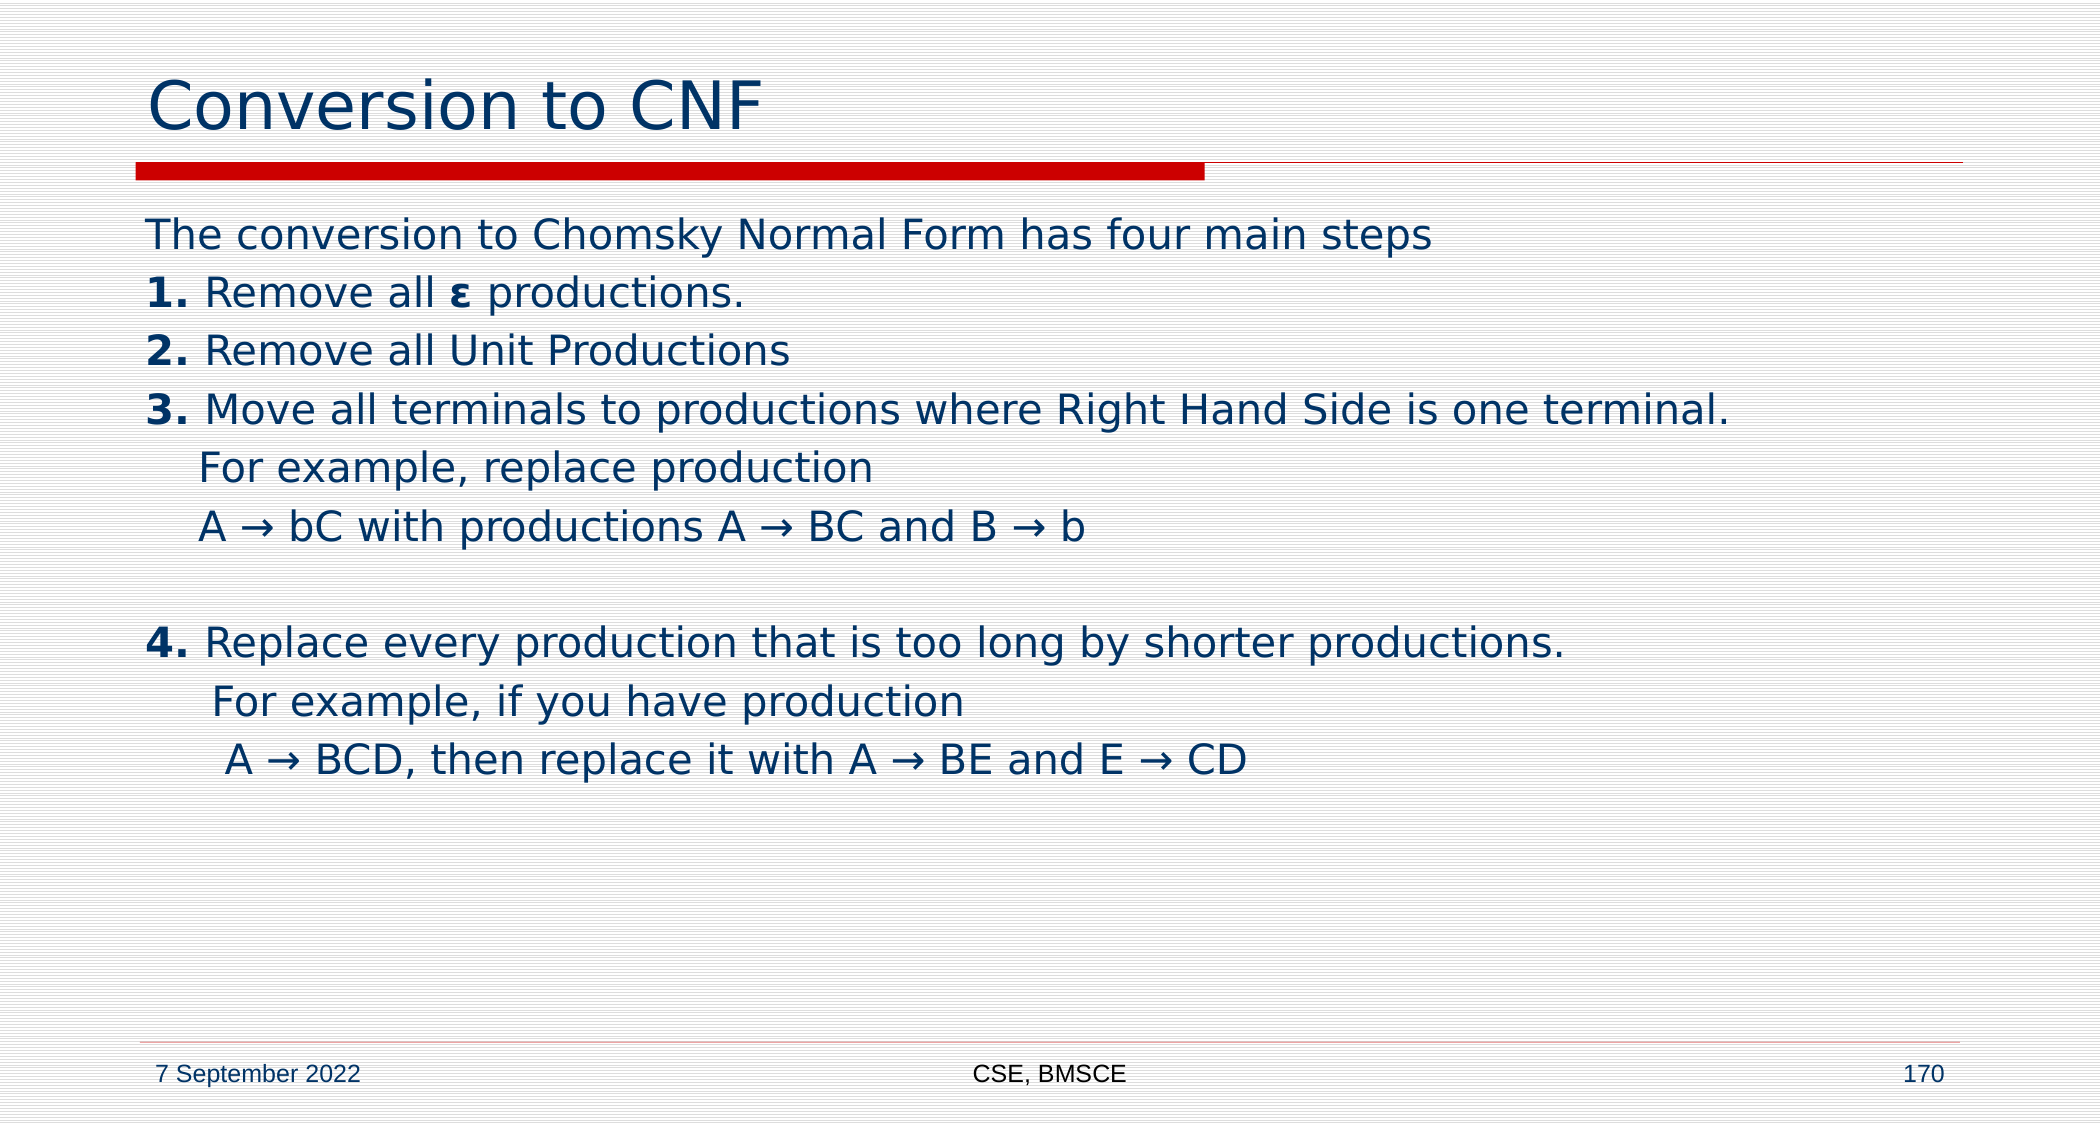

# Conversion to CNF
The conversion to Chomsky Normal Form has four main steps
1. Remove all ε productions.
2. Remove all Unit Productions
3. Move all terminals to productions where Right Hand Side is one terminal.
    For example, replace production
    A → bC with productions A → BC and B → b

4. Replace every production that is too long by shorter productions.
     For example, if you have production
      A → BCD, then replace it with A → BE and E → CD

CSE, BMSCE
170
7 September 2022